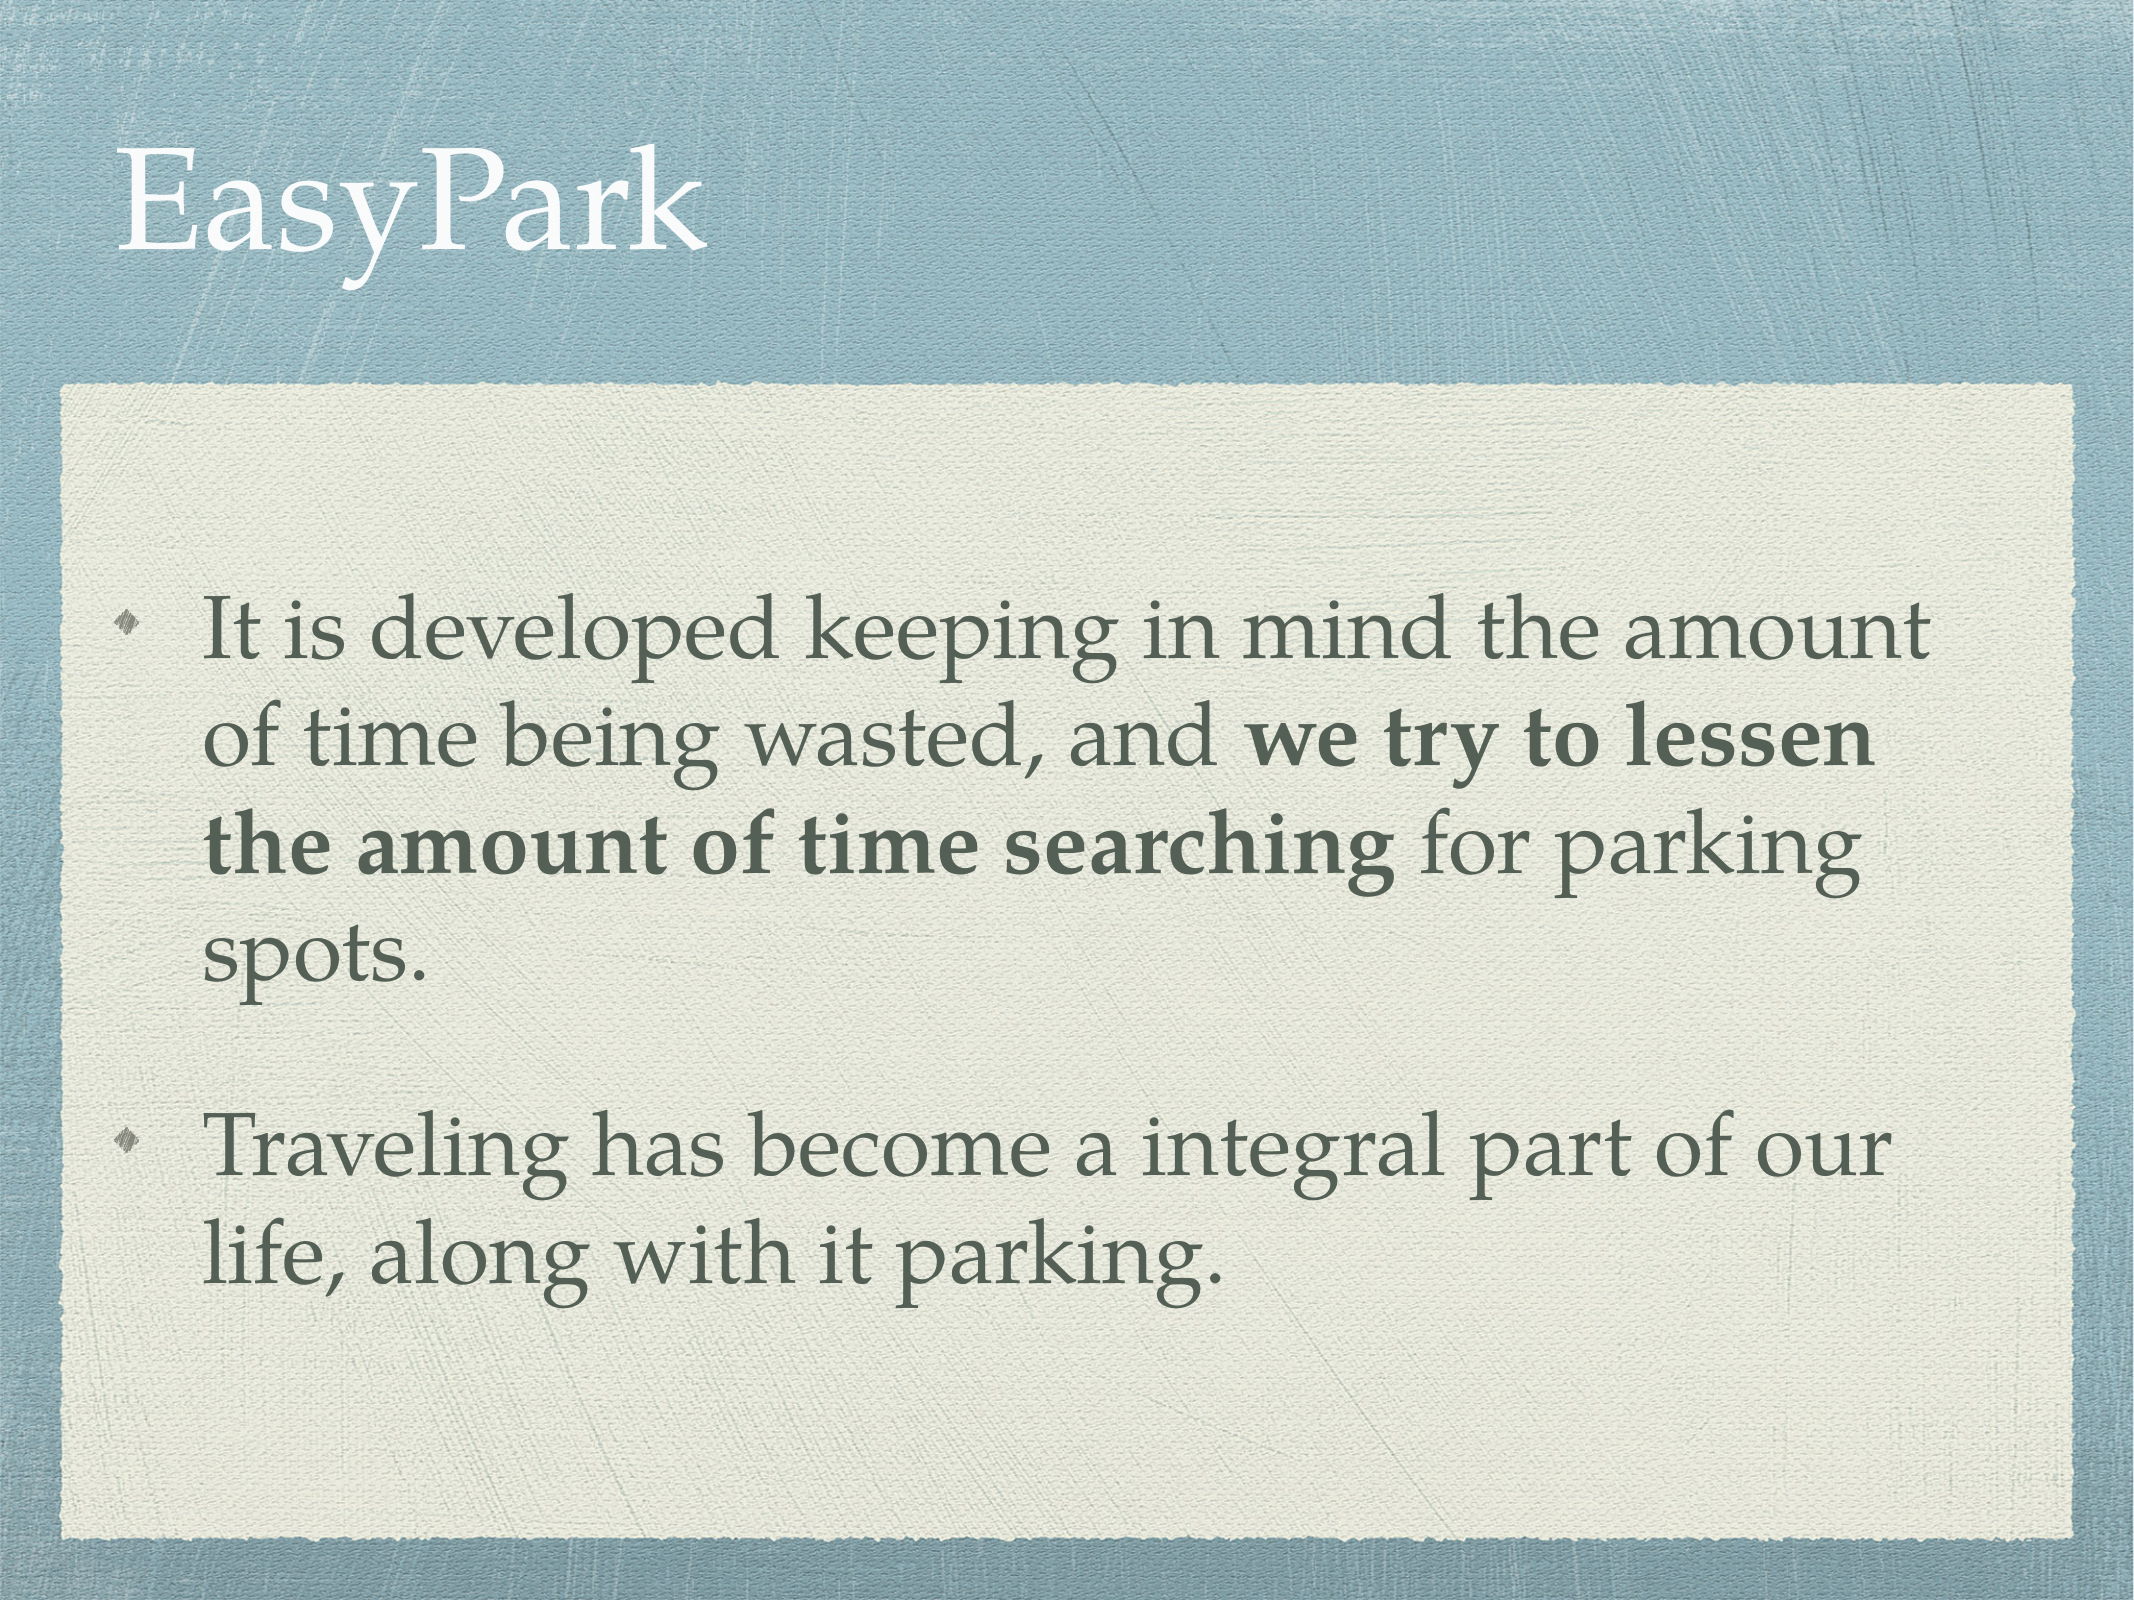

# EasyPark
It is developed keeping in mind the amount of time being wasted, and we try to lessen the amount of time searching for parking spots.
Traveling has become a integral part of our life, along with it parking.